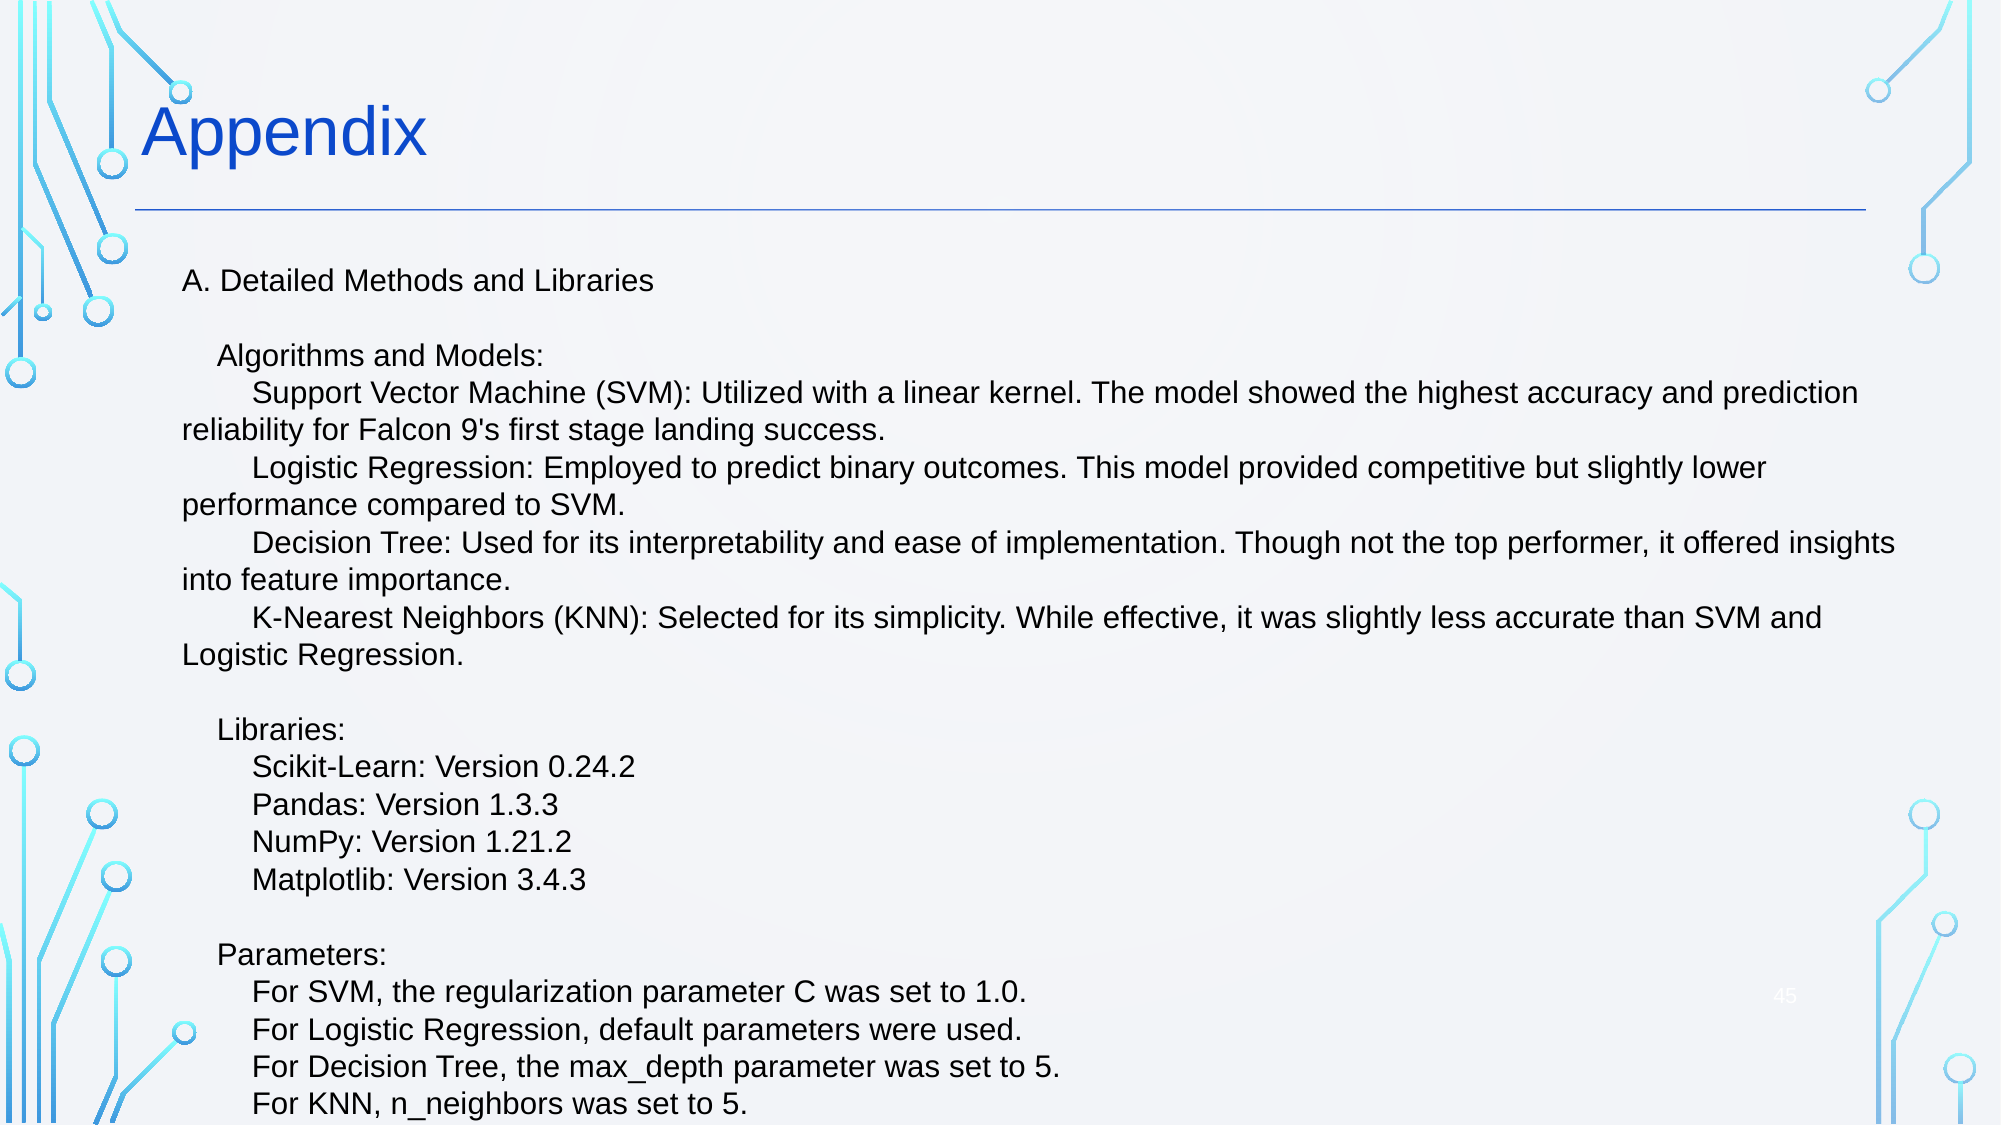

Appendix
A. Detailed Methods and Libraries

    Algorithms and Models:
        Support Vector Machine (SVM): Utilized with a linear kernel. The model showed the highest accuracy and prediction reliability for Falcon 9's first stage landing success.
        Logistic Regression: Employed to predict binary outcomes. This model provided competitive but slightly lower performance compared to SVM.
        Decision Tree: Used for its interpretability and ease of implementation. Though not the top performer, it offered insights into feature importance.
        K-Nearest Neighbors (KNN): Selected for its simplicity. While effective, it was slightly less accurate than SVM and Logistic Regression.

    Libraries:
        Scikit-Learn: Version 0.24.2
        Pandas: Version 1.3.3
        NumPy: Version 1.21.2
        Matplotlib: Version 3.4.3

    Parameters:
        For SVM, the regularization parameter C was set to 1.0.
        For Logistic Regression, default parameters were used.
        For Decision Tree, the max_depth parameter was set to 5.
        For KNN, n_neighbors was set to 5.

45